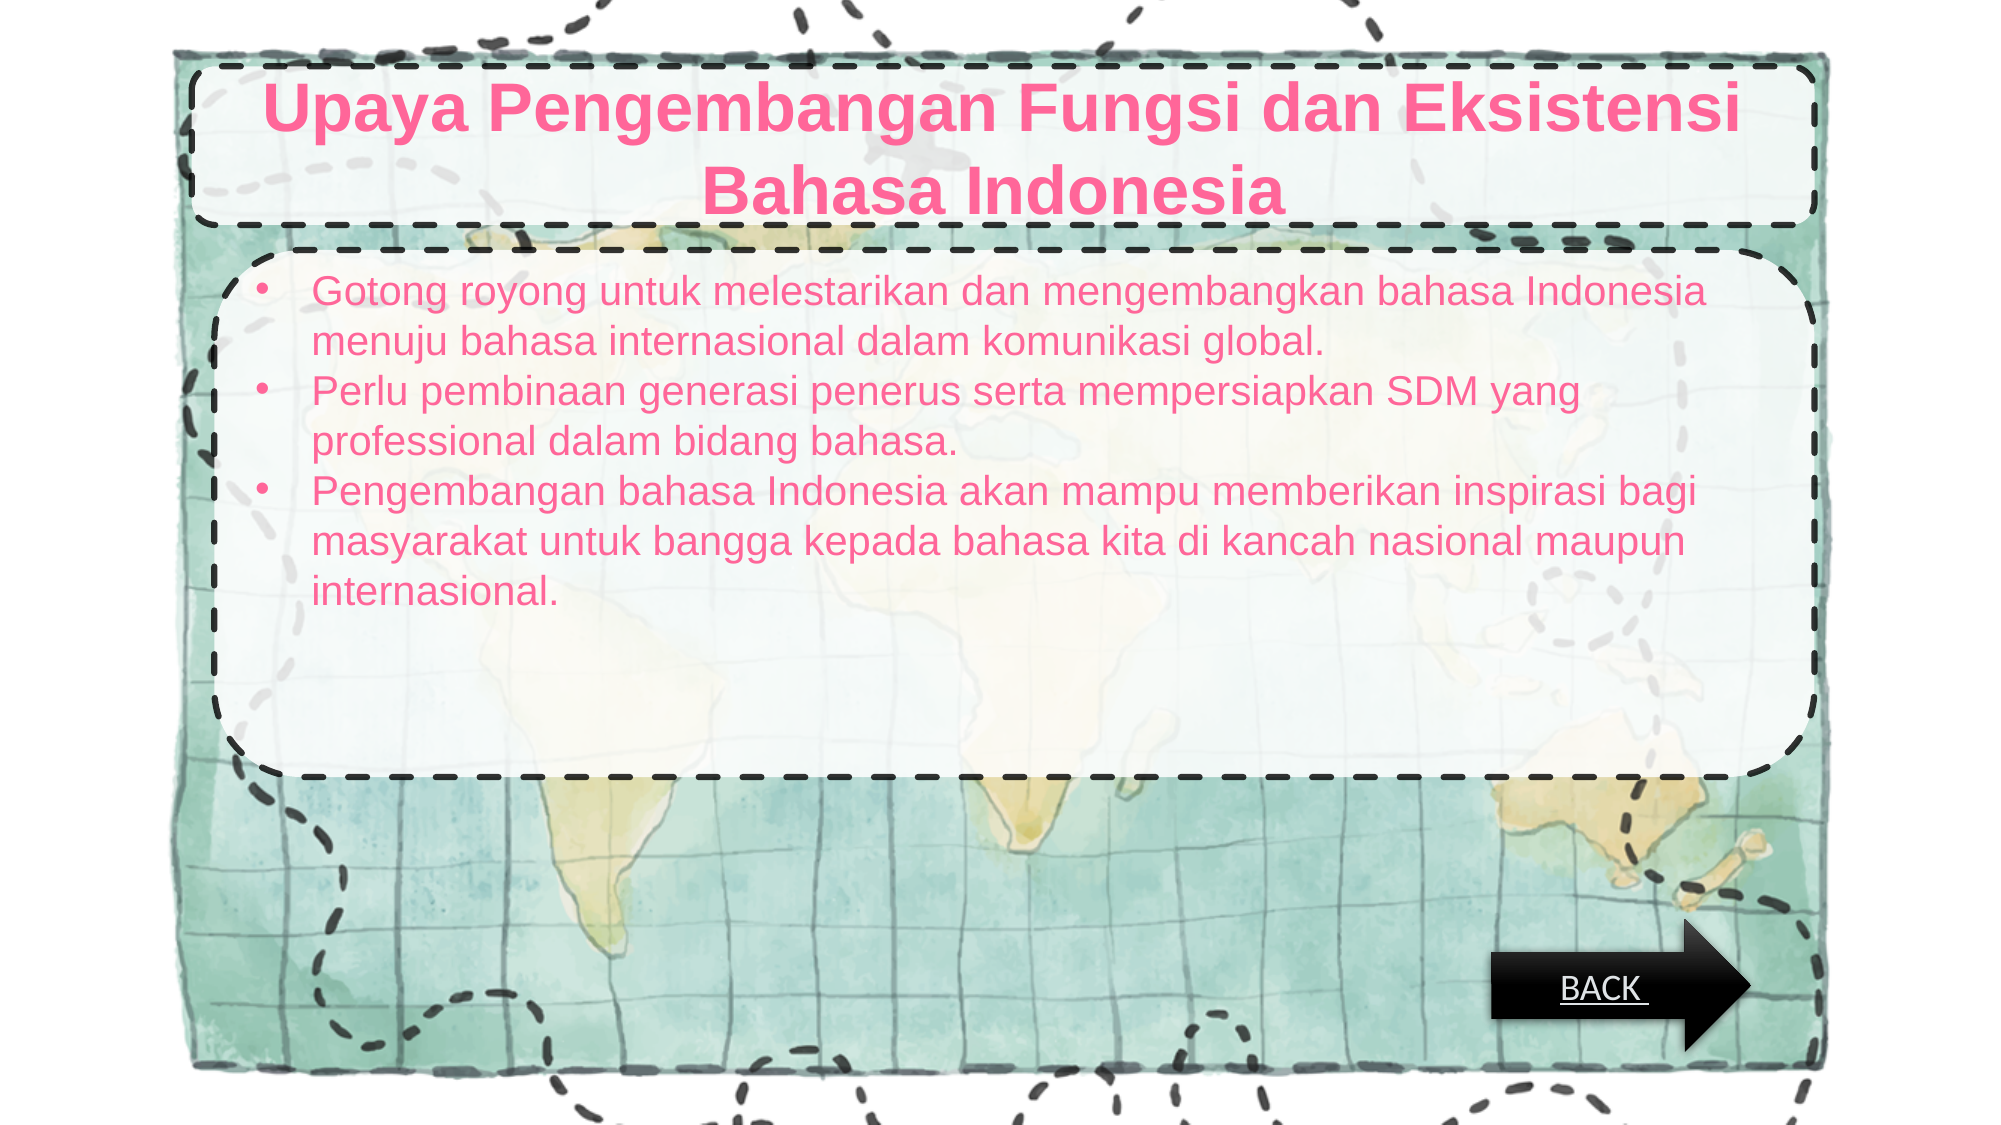

Upaya Pengembangan Fungsi dan Eksistensi Bahasa Indonesia
Gotong royong untuk melestarikan dan mengembangkan bahasa Indonesia menuju bahasa internasional dalam komunikasi global.
Perlu pembinaan generasi penerus serta mempersiapkan SDM yang professional dalam bidang bahasa.
Pengembangan bahasa Indonesia akan mampu memberikan inspirasi bagi masyarakat untuk bangga kepada bahasa kita di kancah nasional maupun internasional.

BACK